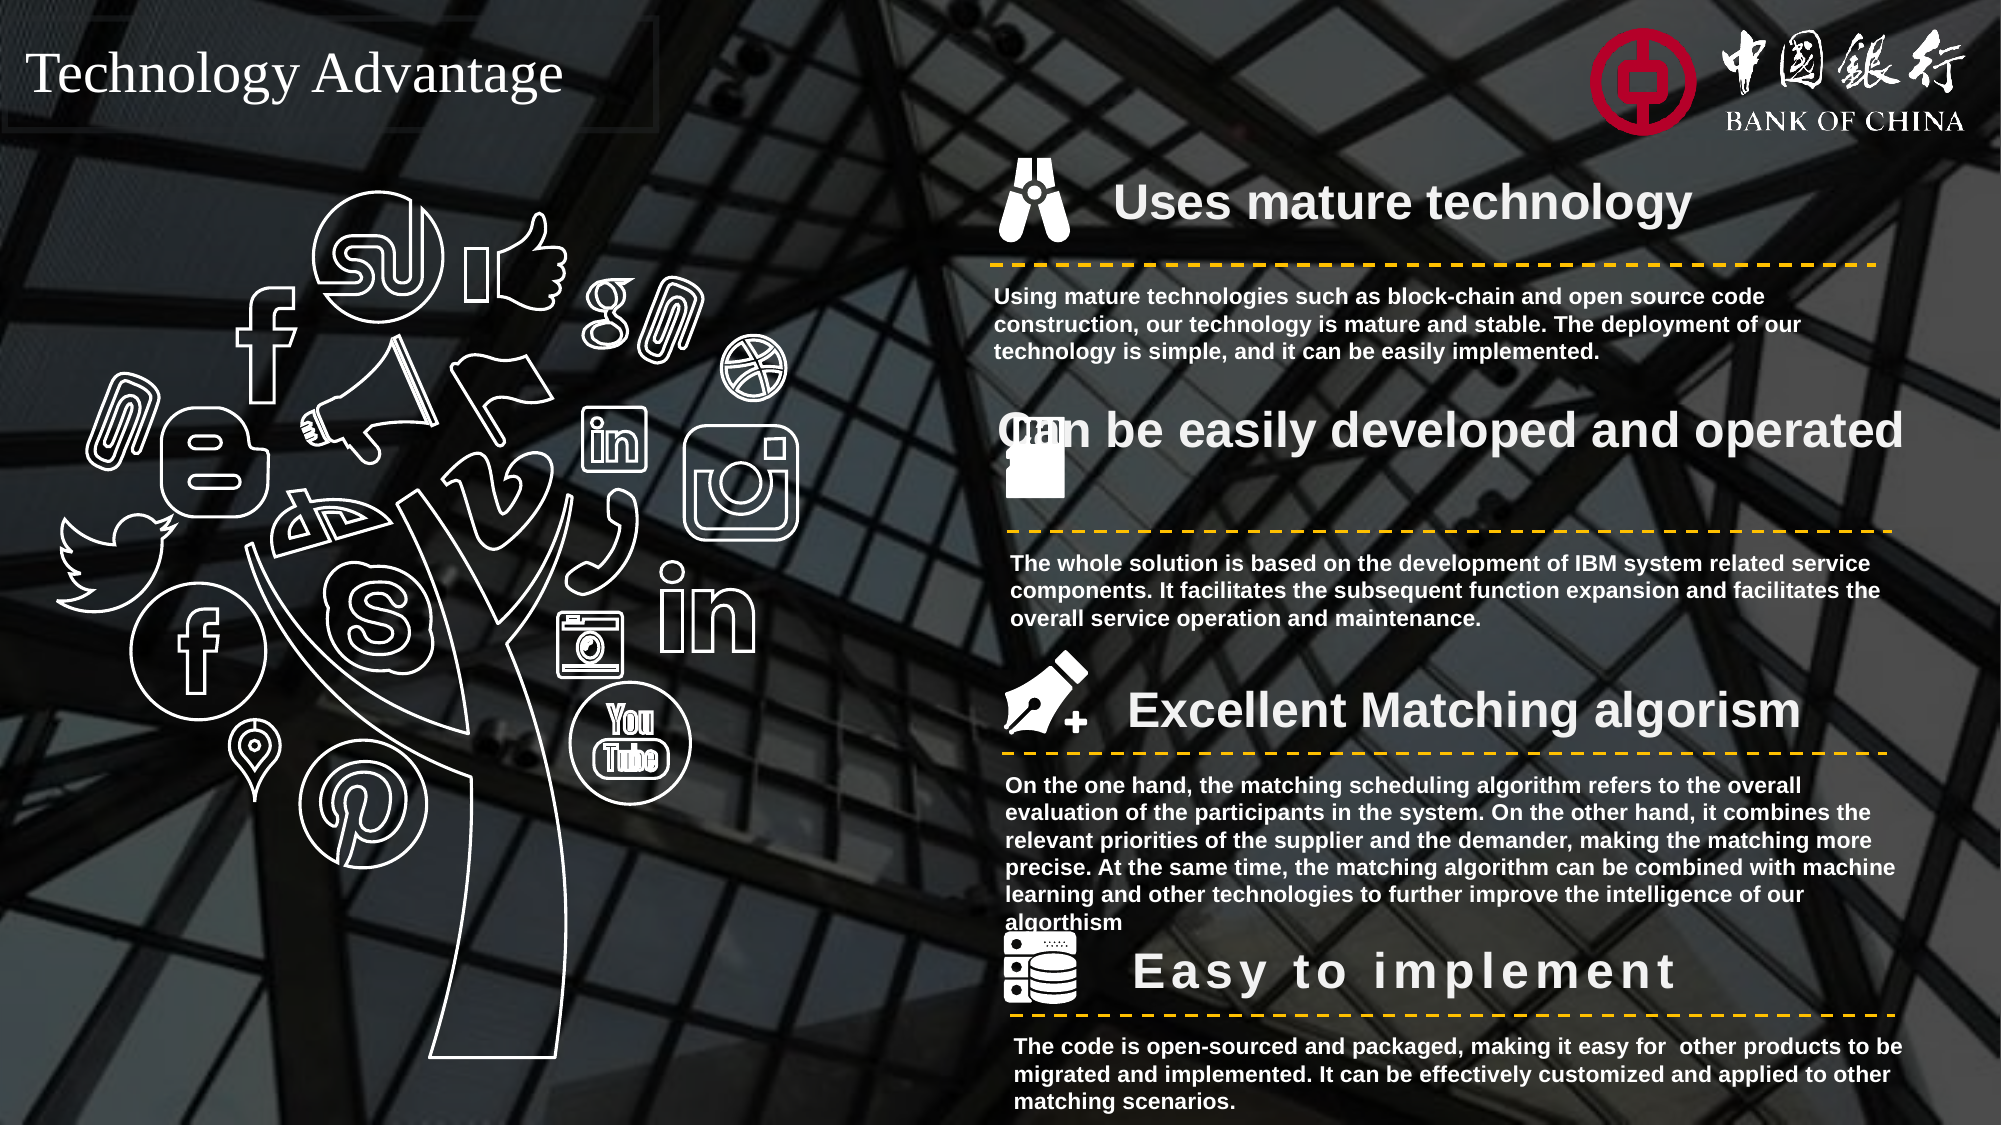

Technology Advantage

Uses mature technology
Using mature technologies such as block-chain and open source code construction, our technology is mature and stable. The deployment of our technology is simple, and it can be easily implemented.

Can be easily developed and operated
The whole solution is based on the development of IBM system related service components. It facilitates the subsequent function expansion and facilitates the overall service operation and maintenance.

Excellent Matching algorism
On the one hand, the matching scheduling algorithm refers to the overall evaluation of the participants in the system. On the other hand, it combines the relevant priorities of the supplier and the demander, making the matching more precise. At the same time, the matching algorithm can be combined with machine learning and other technologies to further improve the intelligence of our algorthism

Easy to implement
The code is open-sourced and packaged, making it easy for  other products to be migrated and implemented. It can be effectively customized and applied to other matching scenarios.